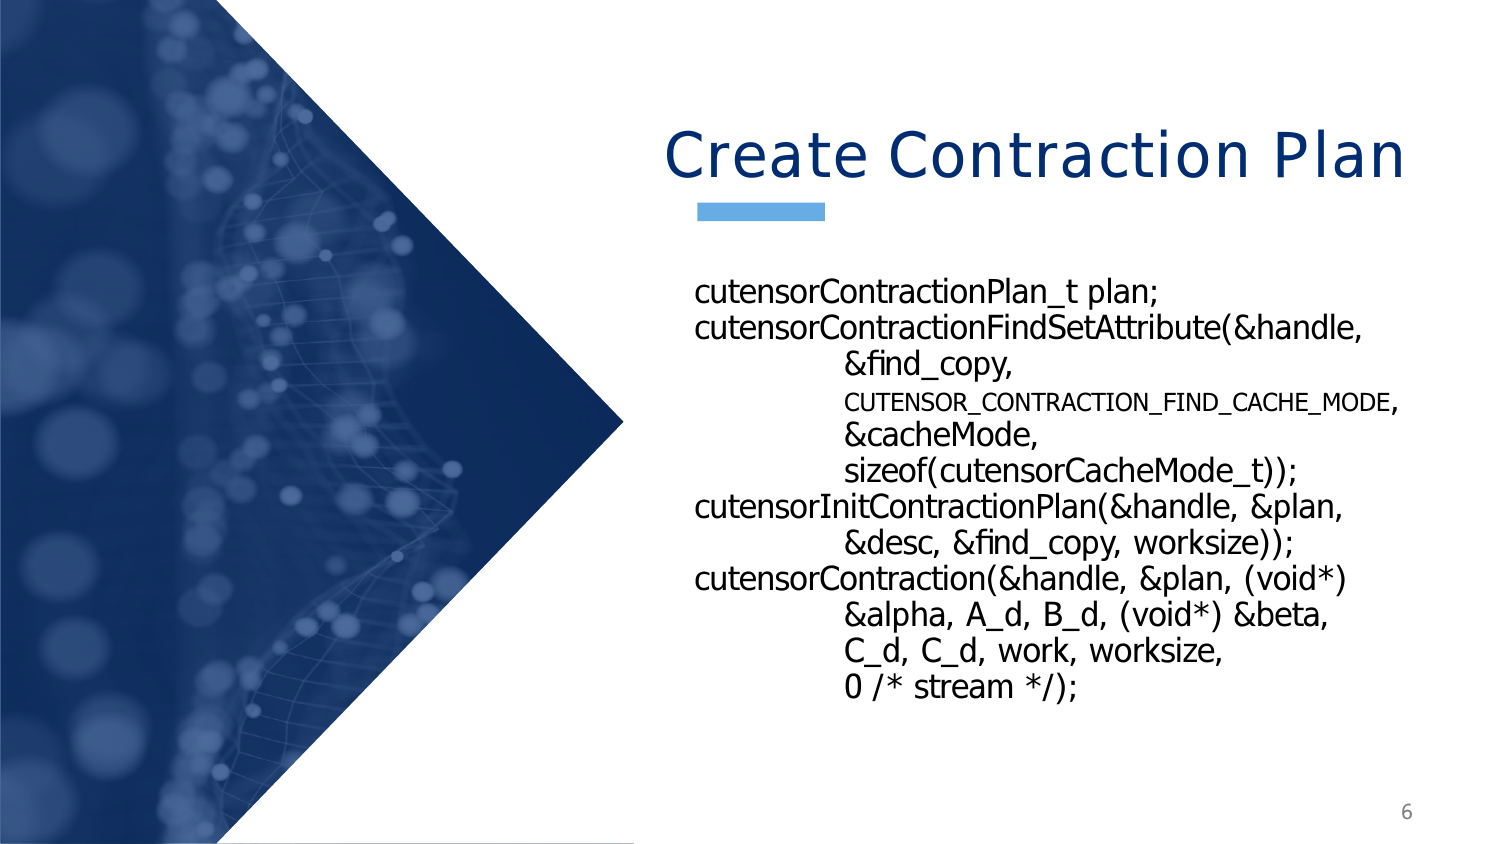

Create Contraction Plan
cutensorContractionPlan_t plan;
cutensorContractionFindSetAttribute(&handle,
	&find_copy,
	CUTENSOR_CONTRACTION_FIND_CACHE_MODE,
	&cacheMode,
	sizeof(cutensorCacheMode_t));
cutensorInitContractionPlan(&handle, &plan, 	&desc, &find_copy, worksize));
cutensorContraction(&handle, &plan, (void*) 	&alpha, A_d, B_d, (void*) &beta,
	C_d, C_d, work, worksize,
	0 /* stream */);